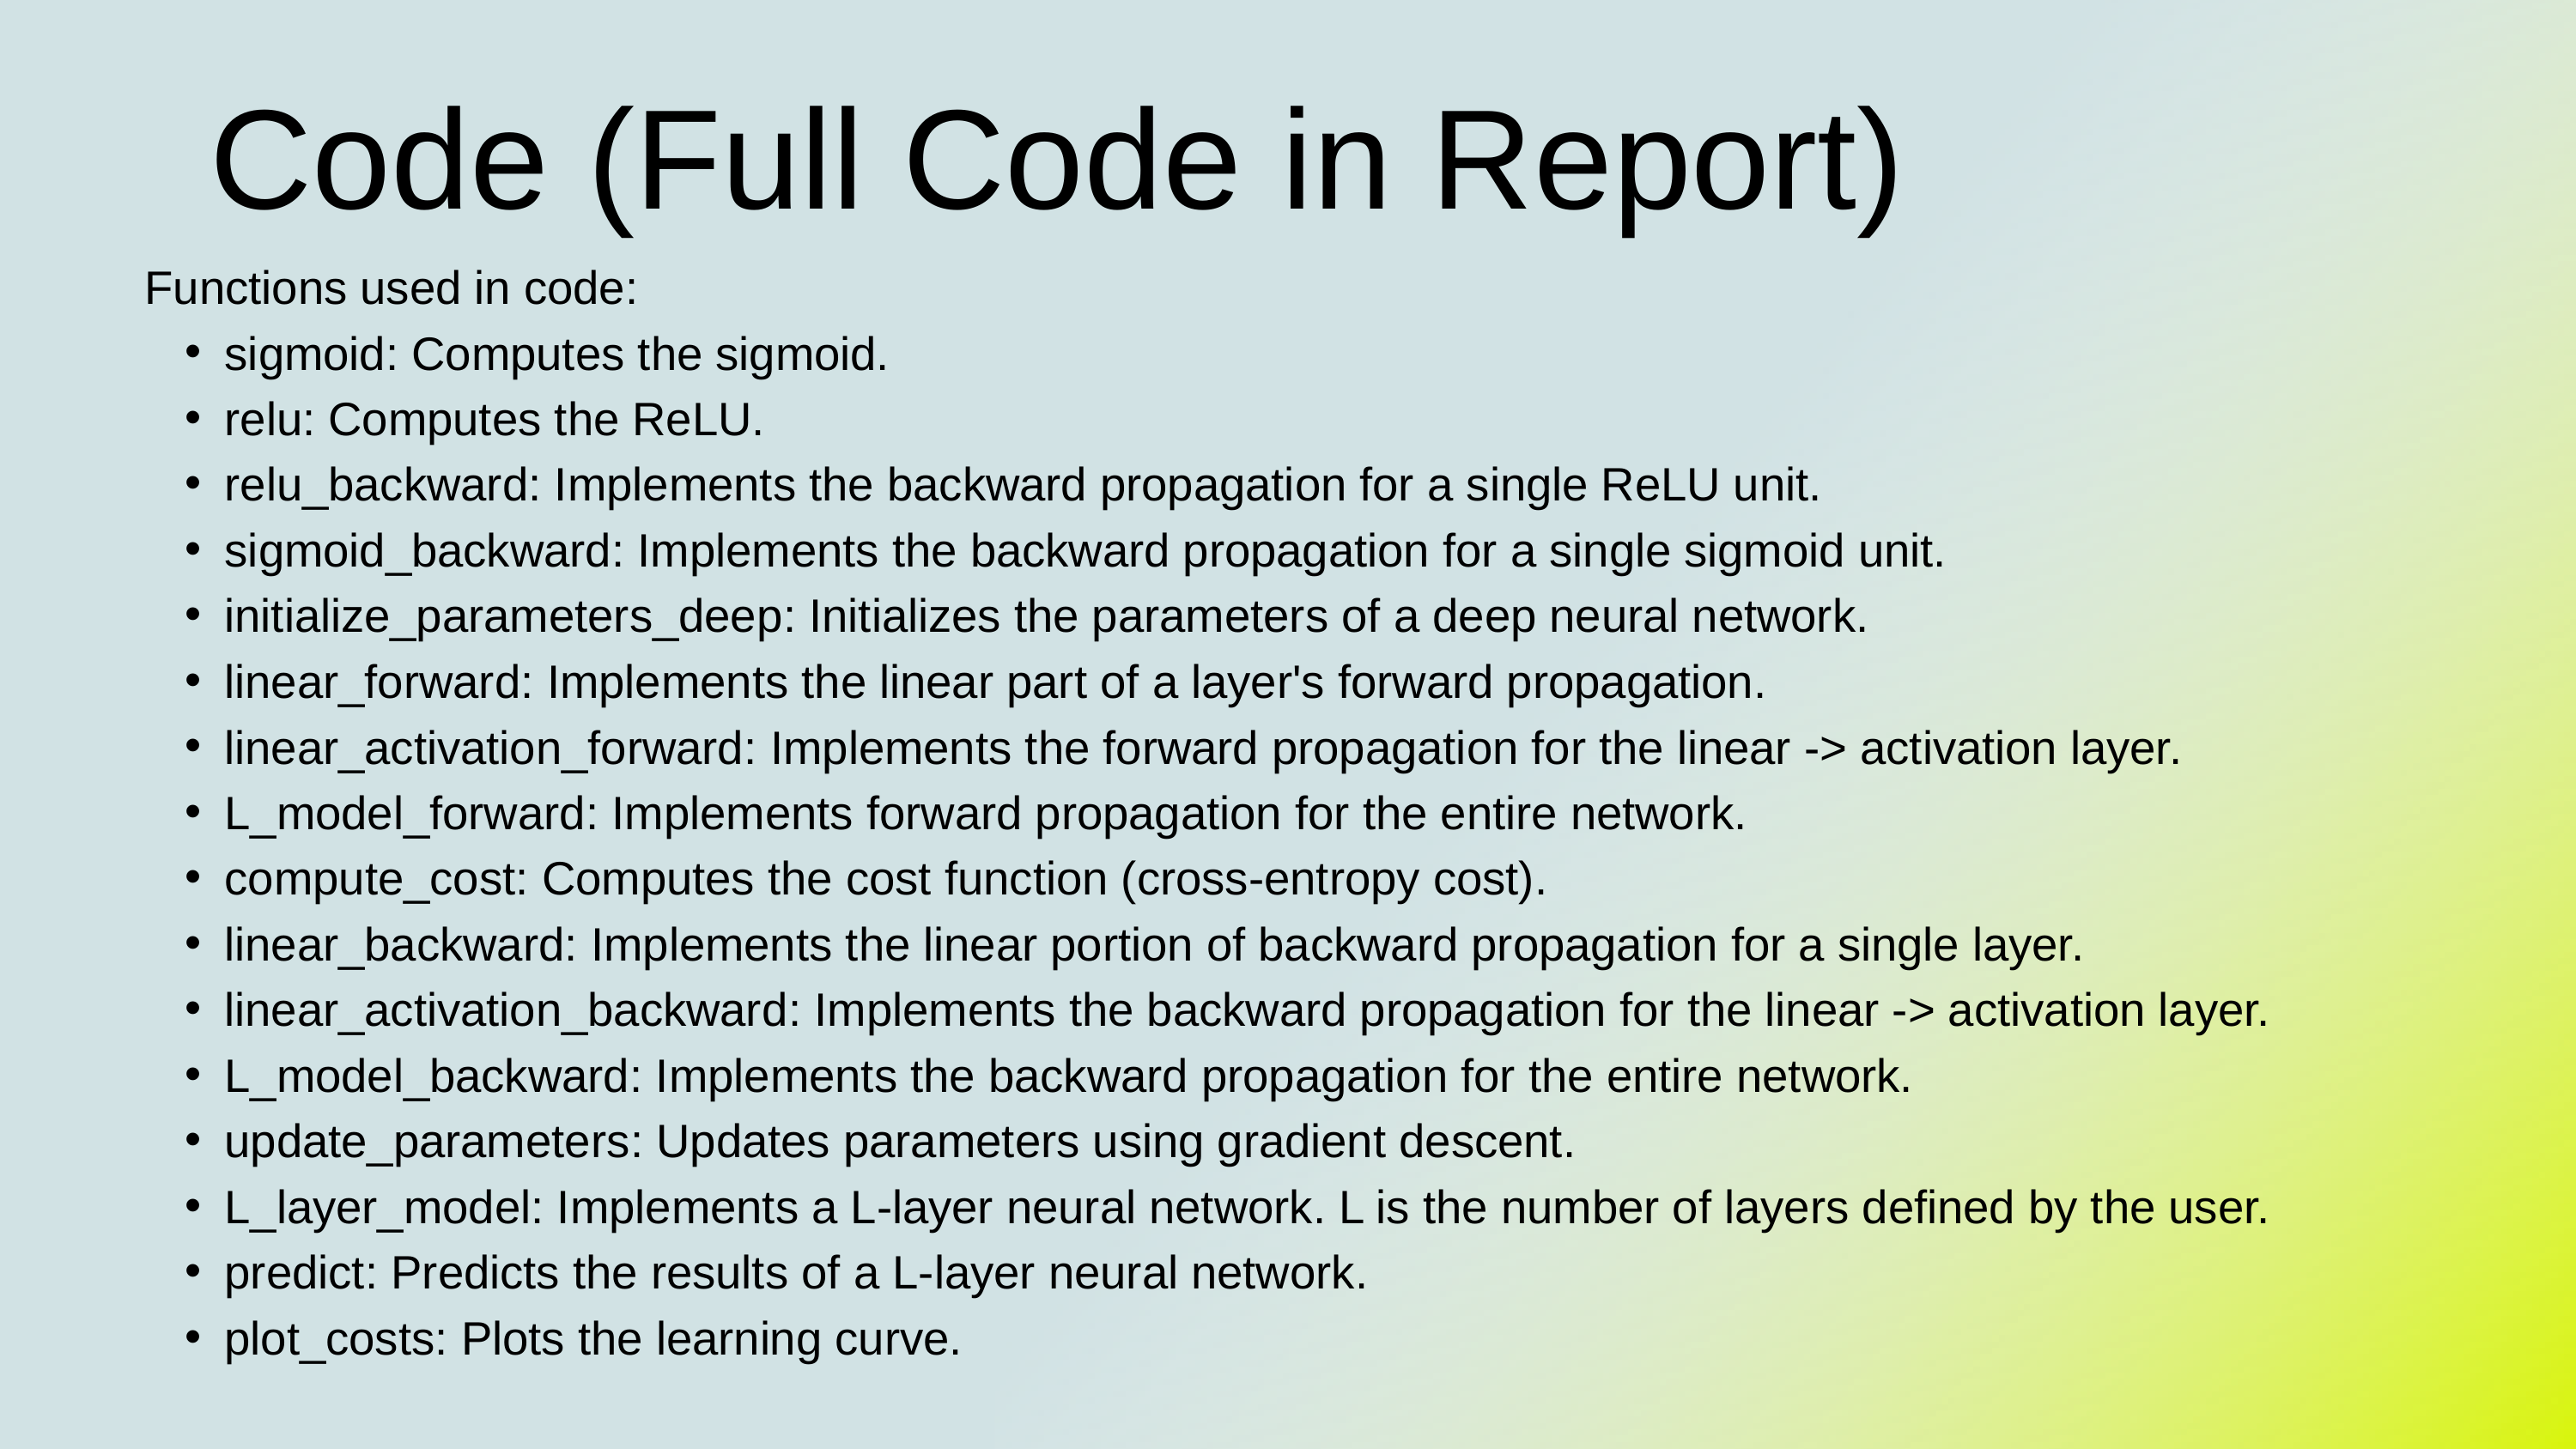

Code (Full Code in Report)
Functions used in code:
sigmoid: Computes the sigmoid.
relu: Computes the ReLU.
relu_backward: Implements the backward propagation for a single ReLU unit.
sigmoid_backward: Implements the backward propagation for a single sigmoid unit.
initialize_parameters_deep: Initializes the parameters of a deep neural network.
linear_forward: Implements the linear part of a layer's forward propagation.
linear_activation_forward: Implements the forward propagation for the linear -> activation layer.
L_model_forward: Implements forward propagation for the entire network.
compute_cost: Computes the cost function (cross-entropy cost).
linear_backward: Implements the linear portion of backward propagation for a single layer.
linear_activation_backward: Implements the backward propagation for the linear -> activation layer.
L_model_backward: Implements the backward propagation for the entire network.
update_parameters: Updates parameters using gradient descent.
L_layer_model: Implements a L-layer neural network. L is the number of layers defined by the user.
predict: Predicts the results of a L-layer neural network.
plot_costs: Plots the learning curve.